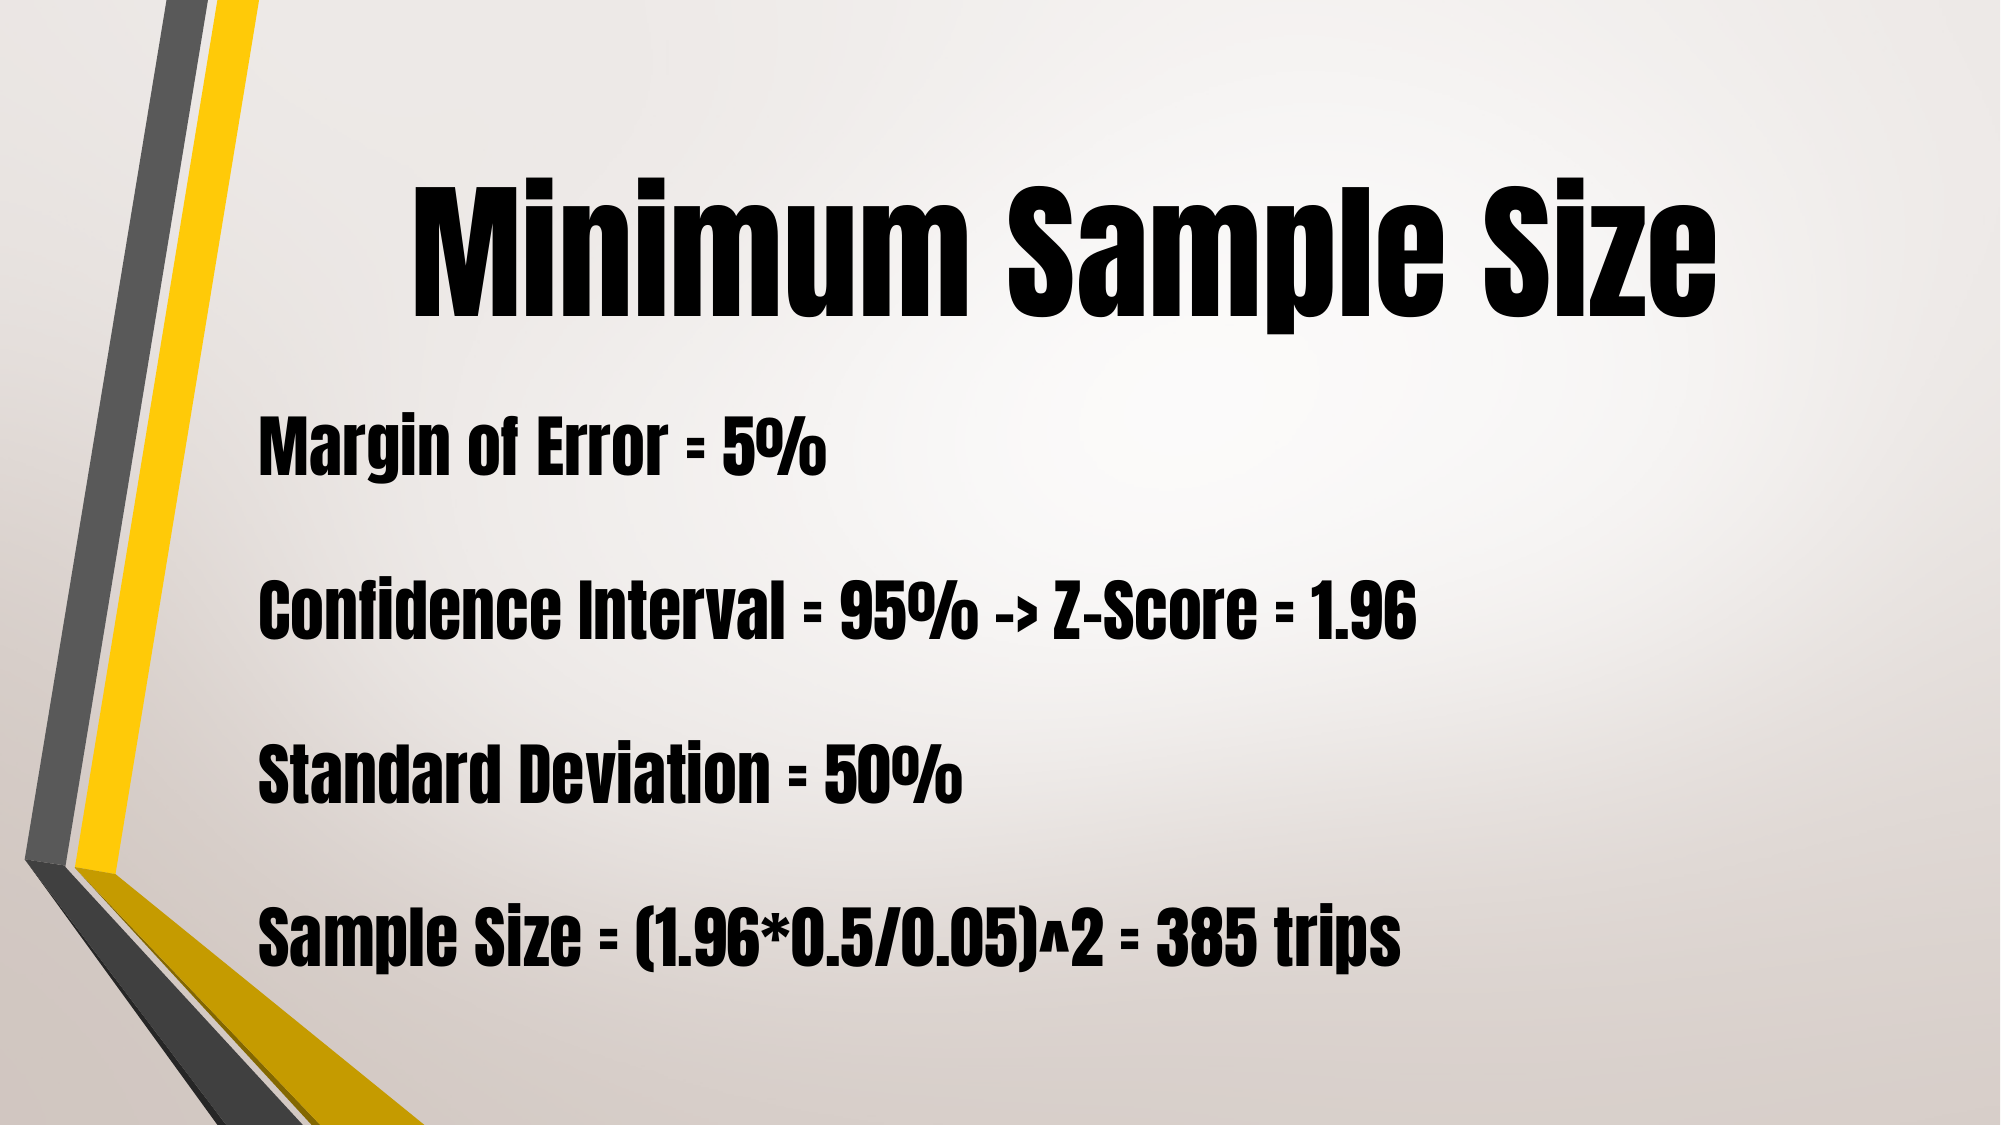

# Minimum Sample Size
Margin of Error = 5%

Confidence Interval = 95% -> Z-Score = 1.96

Standard Deviation = 50%

Sample Size = (1.96*0.5/0.05)^2 = 385 trips